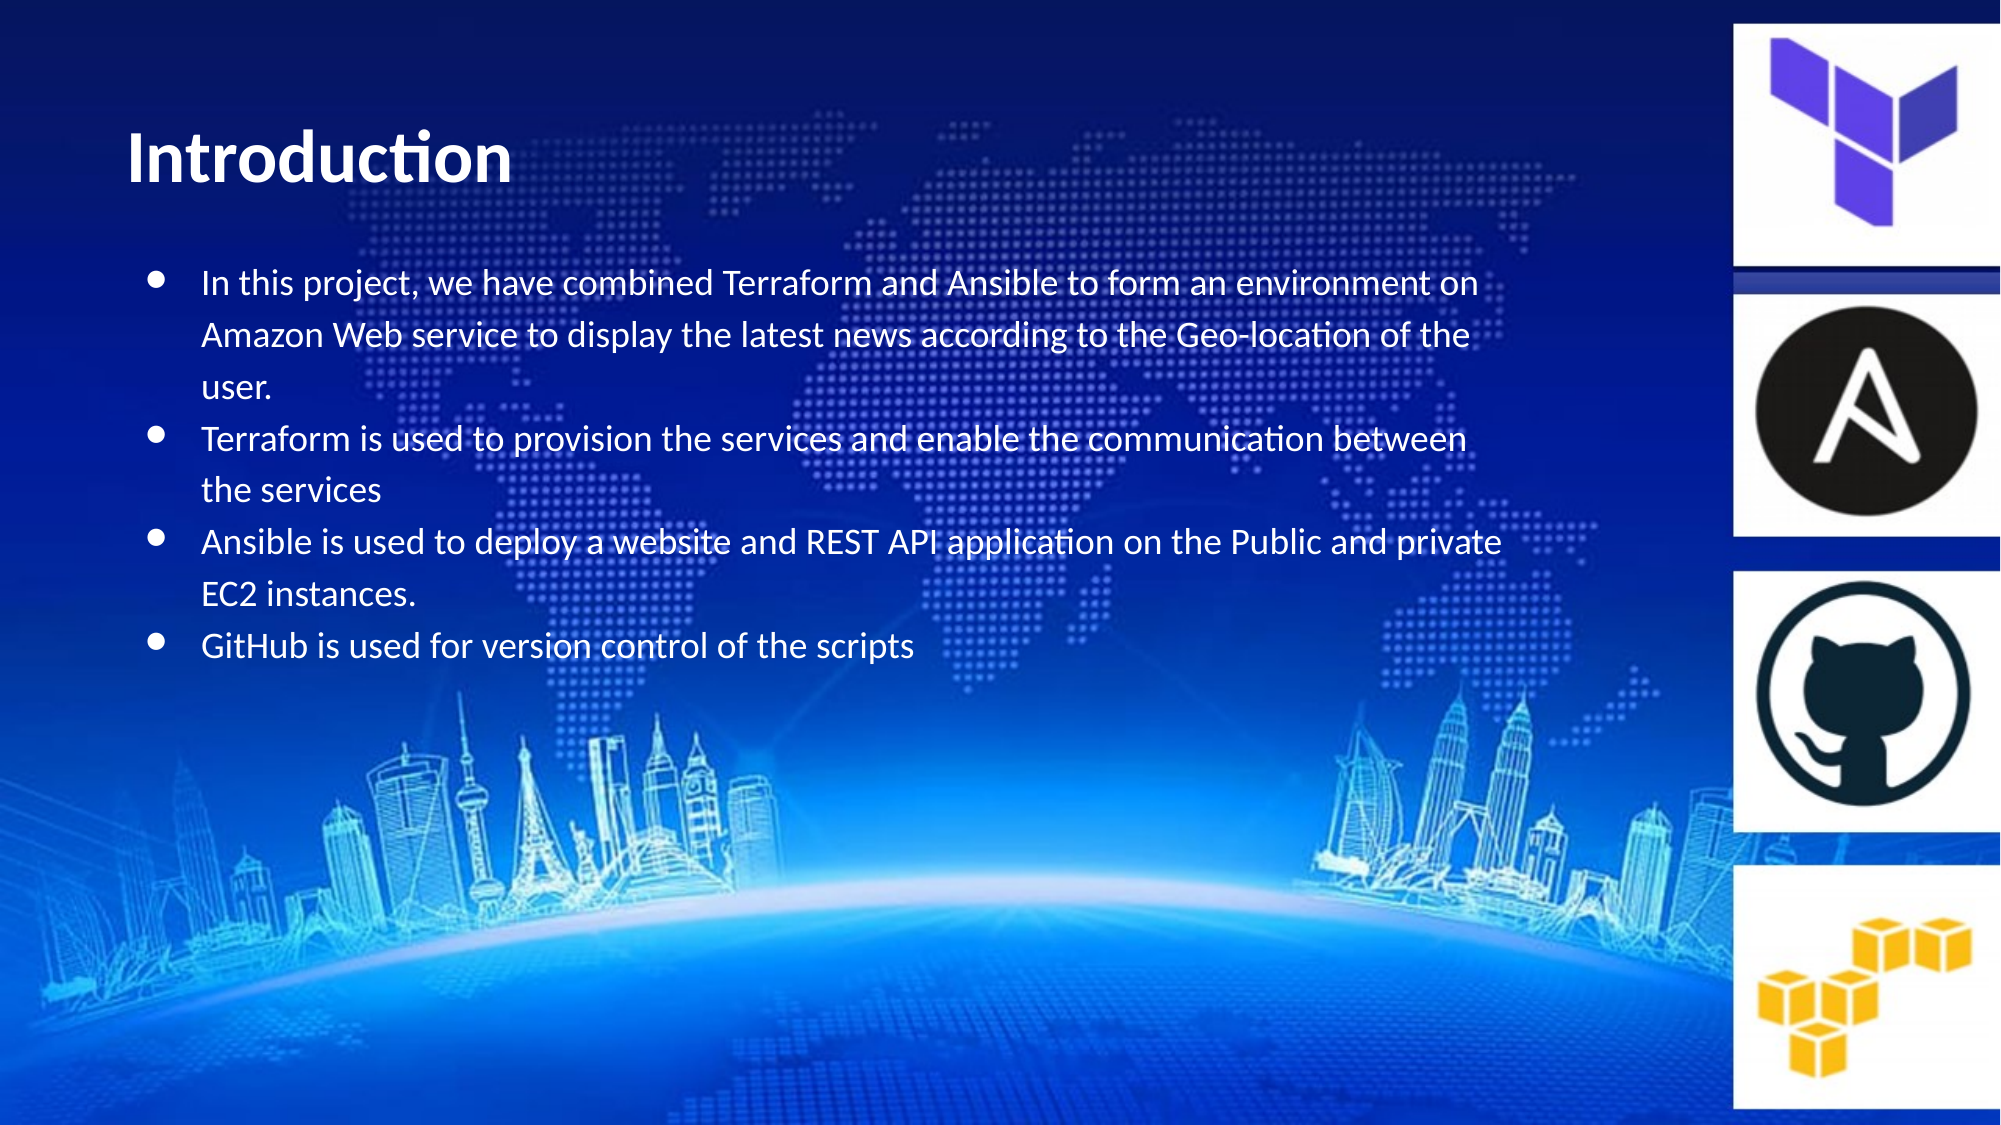

# Introduction
In this project, we have combined Terraform and Ansible to form an environment on Amazon Web service to display the latest news according to the Geo-location of the user.
Terraform is used to provision the services and enable the communication between the services
Ansible is used to deploy a website and REST API application on the Public and private EC2 instances.
GitHub is used for version control of the scripts